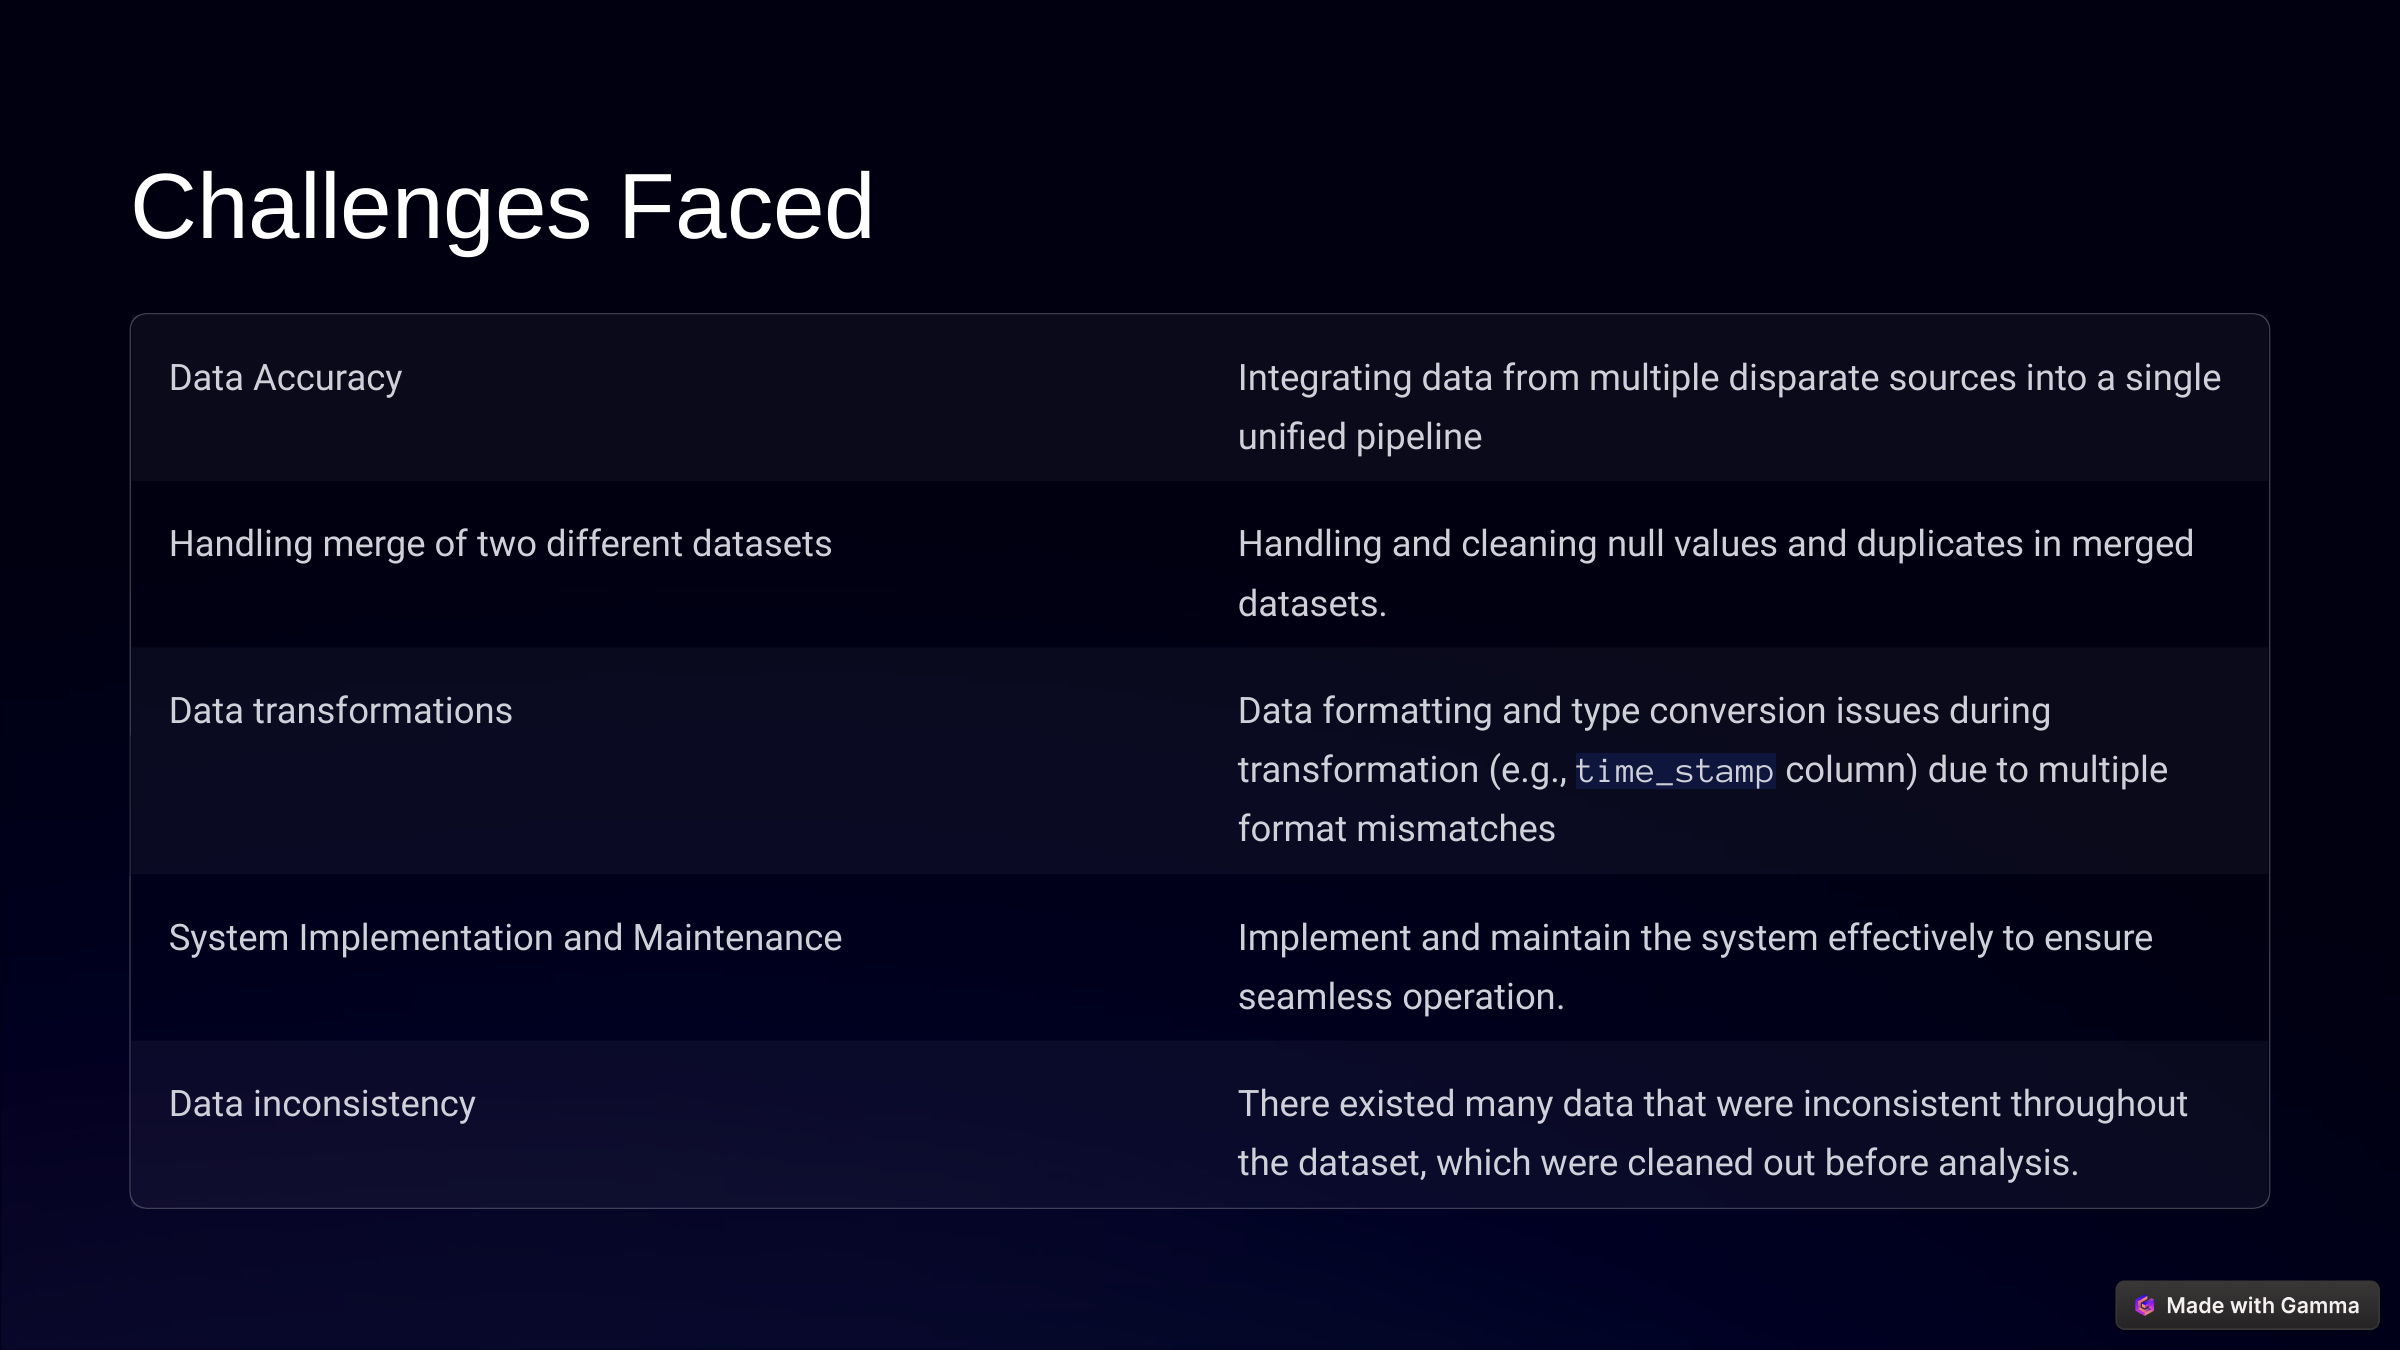

Challenges Faced

Data Accuracy
Integrating data from multiple disparate sources into a single unified pipeline

Handling merge of two different datasets
Handling and cleaning null values and duplicates in merged datasets.

Data transformations
Data formatting and type conversion issues during transformation (e.g., time_stamp column) due to multiple format mismatches

System Implementation and Maintenance
Implement and maintain the system effectively to ensure seamless operation.

Data inconsistency
There existed many data that were inconsistent throughout the dataset, which were cleaned out before analysis.